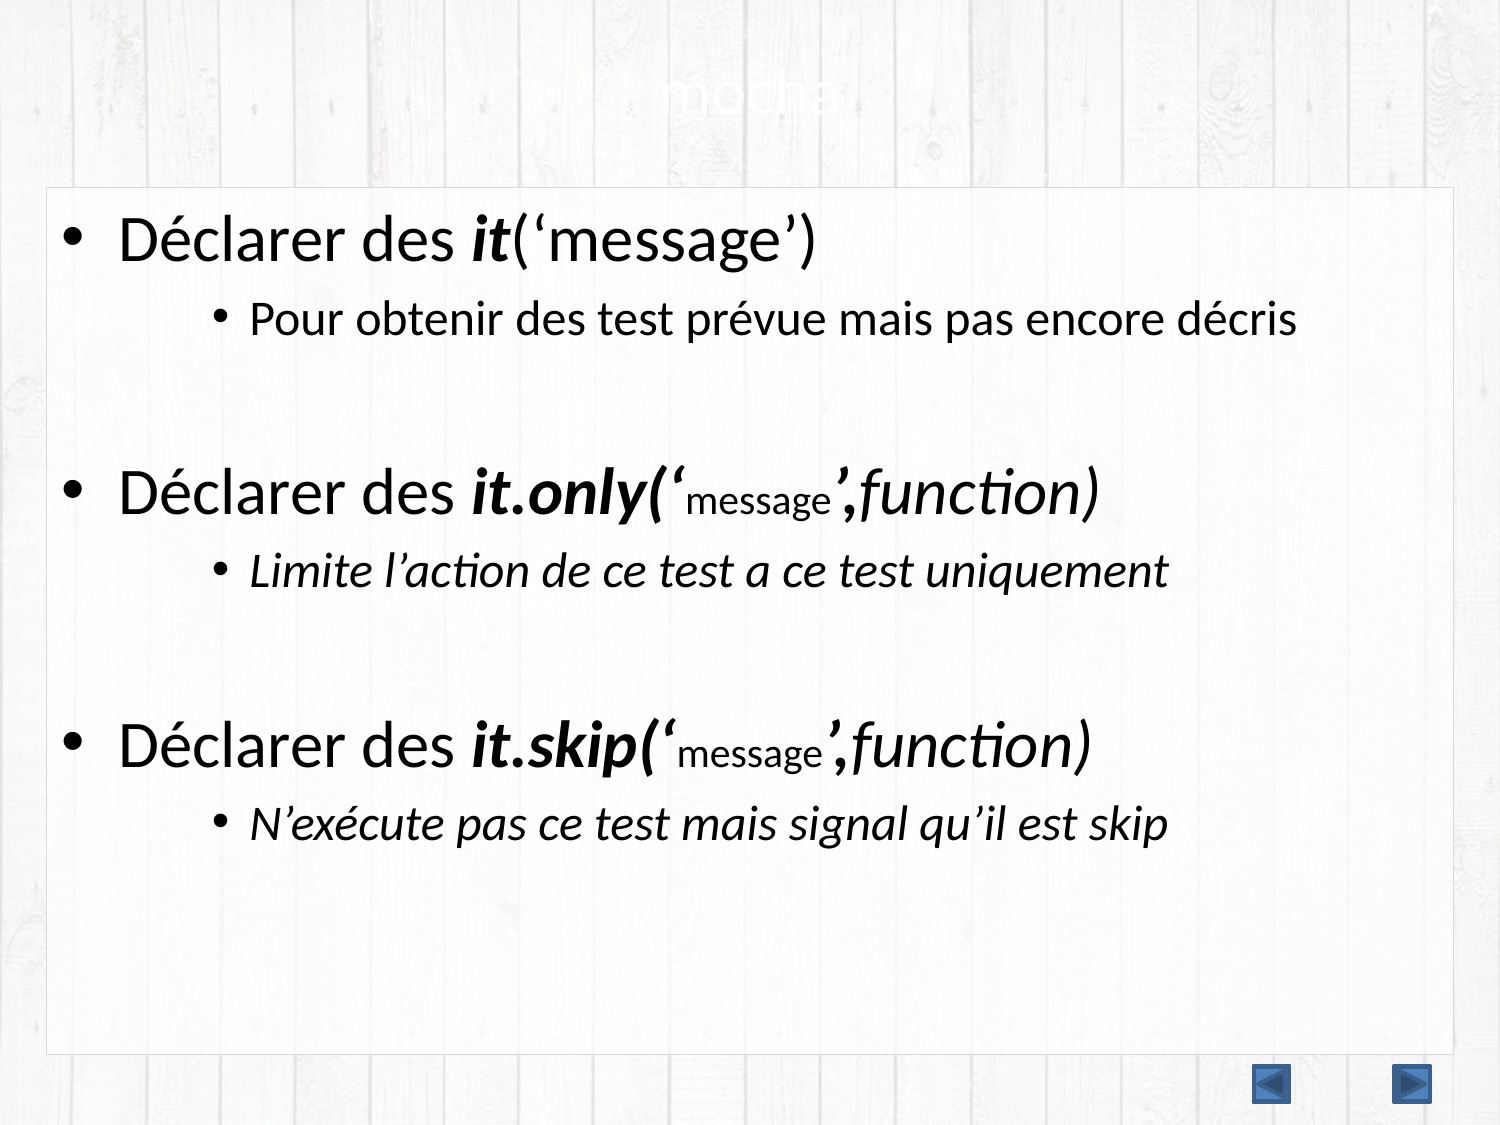

# mocha
Déclarer des it(‘message’)
Pour obtenir des test prévue mais pas encore décris

Déclarer des it.only(‘message’,function)
Limite l’action de ce test a ce test uniquement

Déclarer des it.skip(‘message’,function)
N’exécute pas ce test mais signal qu’il est skip